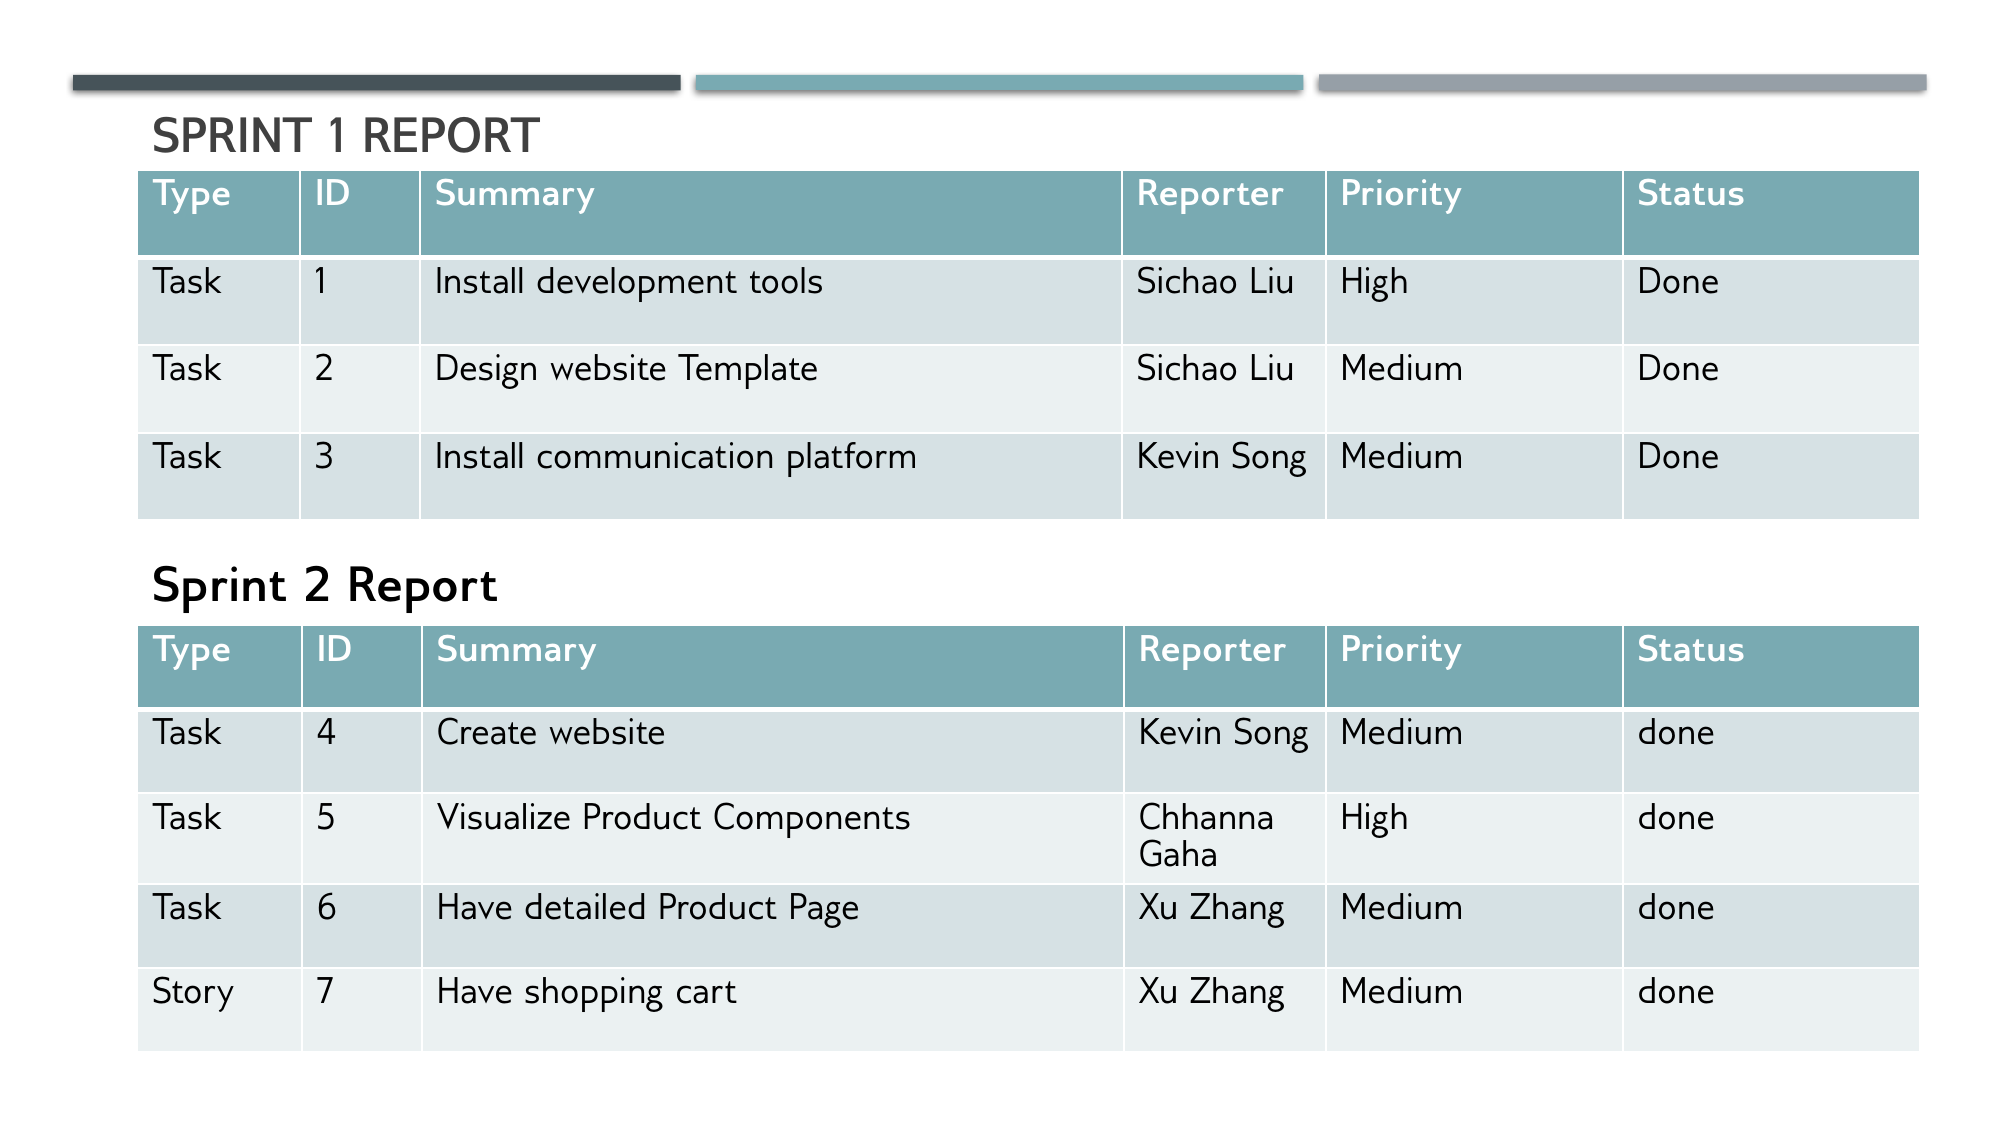

# Sprint 1 Report
| Type | ID | Summary | Reporter | Priority | Status |
| --- | --- | --- | --- | --- | --- |
| Task | 1 | Install development tools | Sichao Liu | High | Done |
| Task | 2 | Design website Template | Sichao Liu | Medium | Done |
| Task | 3 | Install communication platform | Kevin Song | Medium | Done |
Sprint 2 Report
| Type | ID | Summary | Reporter | Priority | Status |
| --- | --- | --- | --- | --- | --- |
| Task | 4 | Create website | Kevin Song | Medium | done |
| Task | 5 | Visualize Product Components | Chhanna Gaha | High | done |
| Task | 6 | Have detailed Product Page | Xu Zhang | Medium | done |
| Story | 7 | Have shopping cart | Xu Zhang | Medium | done |